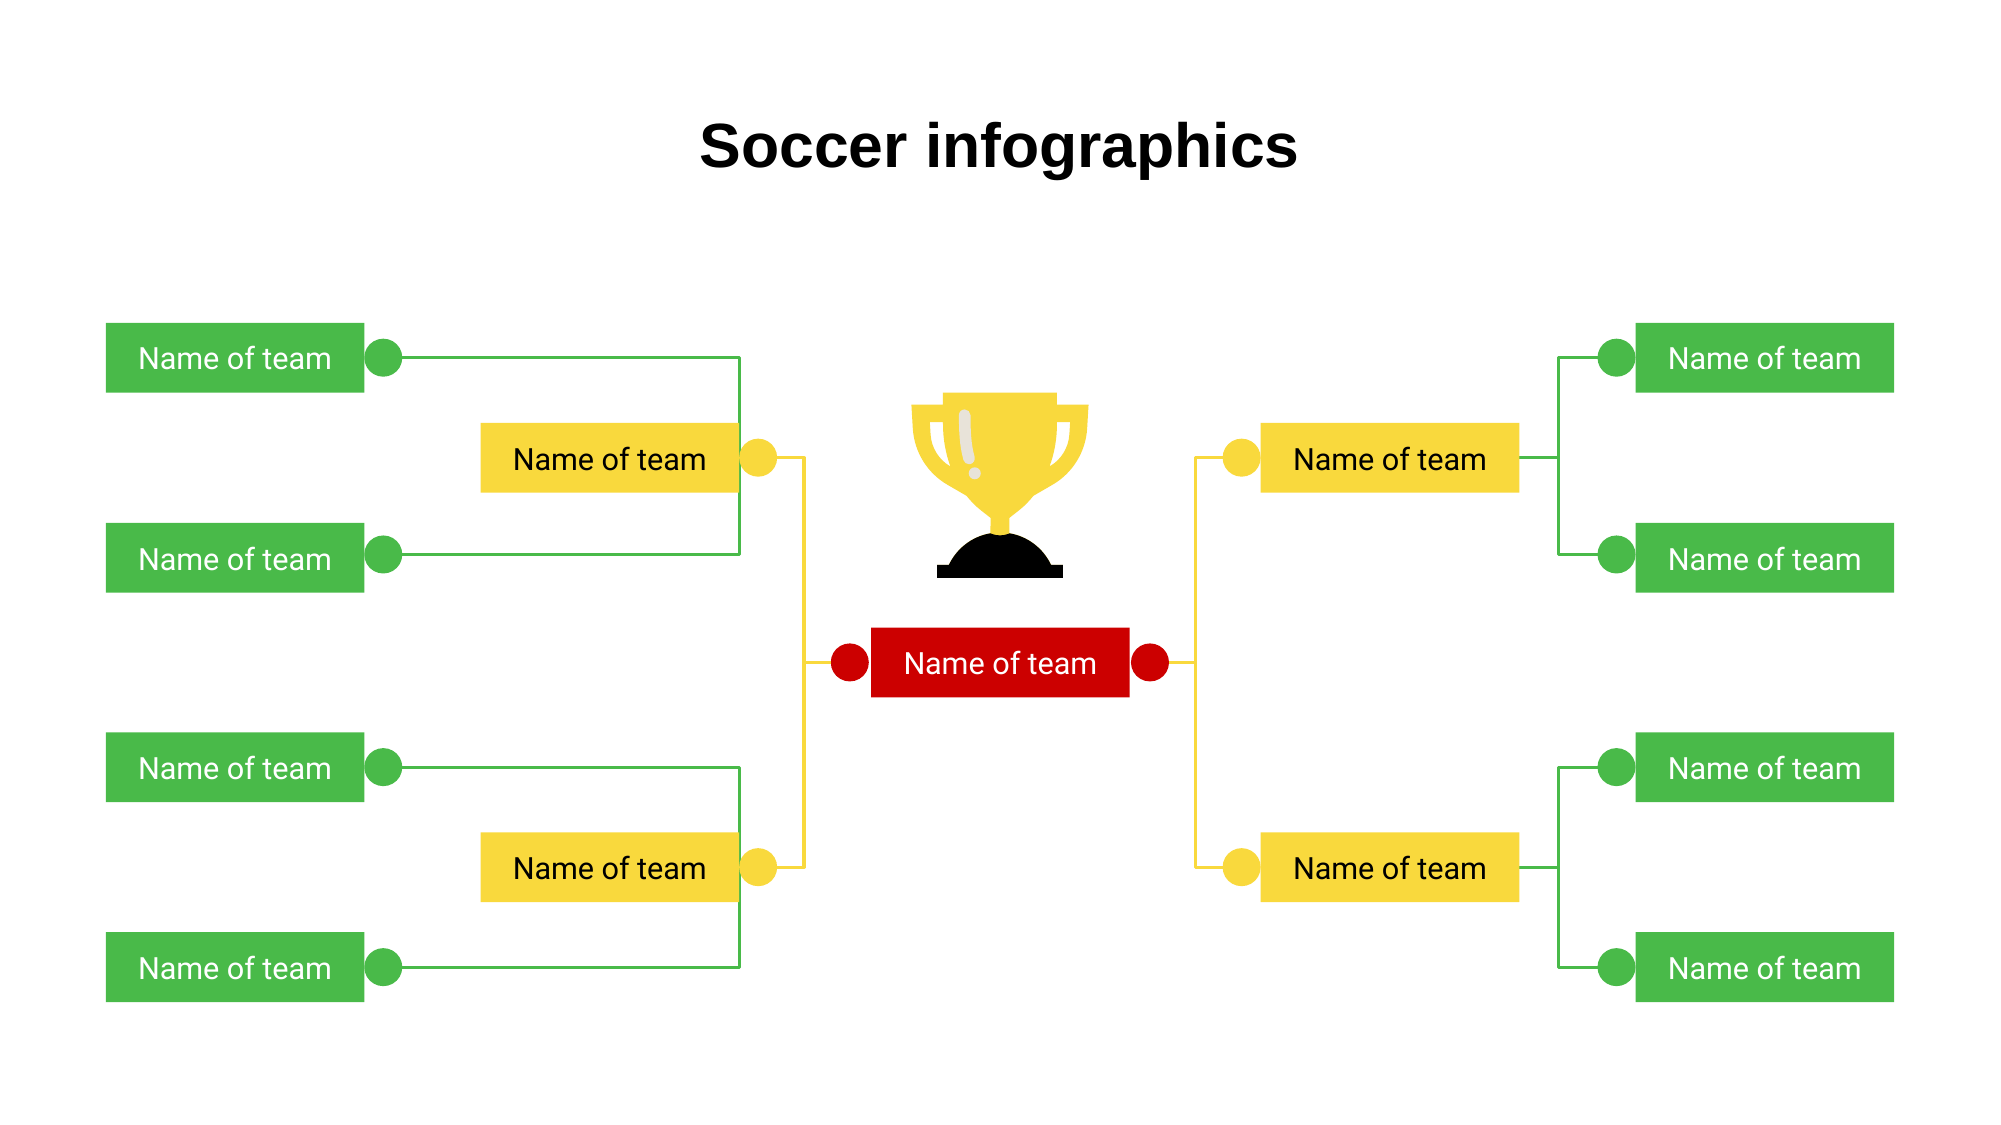

# Soccer infographics
Name of team

Name of team

Name of team

Name of team

Name of team

Name of team

Name of team

Name of team

Name of team

Name of team

Name of team

Name of team

Name of team